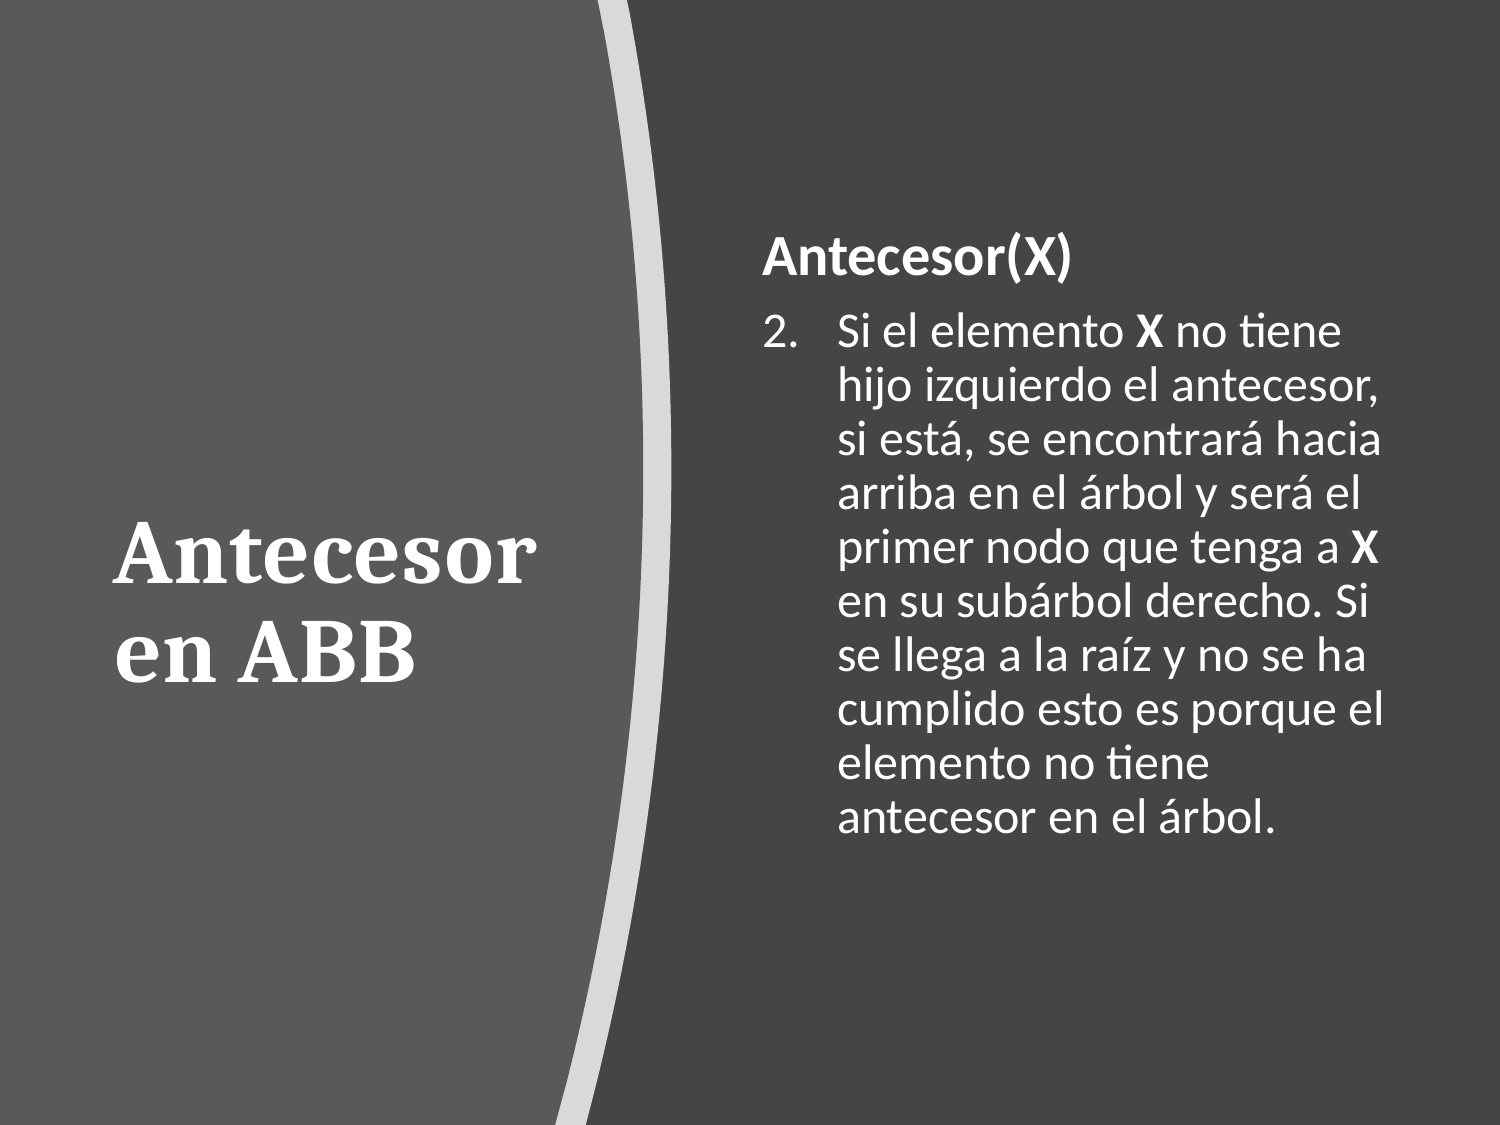

# Antecesor en ABB
Antecesor(X)
Si el elemento X no tiene hijo izquierdo el antecesor, si está, se encontrará hacia arriba en el árbol y será el primer nodo que tenga a X en su subárbol derecho. Si se llega a la raíz y no se ha cumplido esto es porque el elemento no tiene antecesor en el árbol.